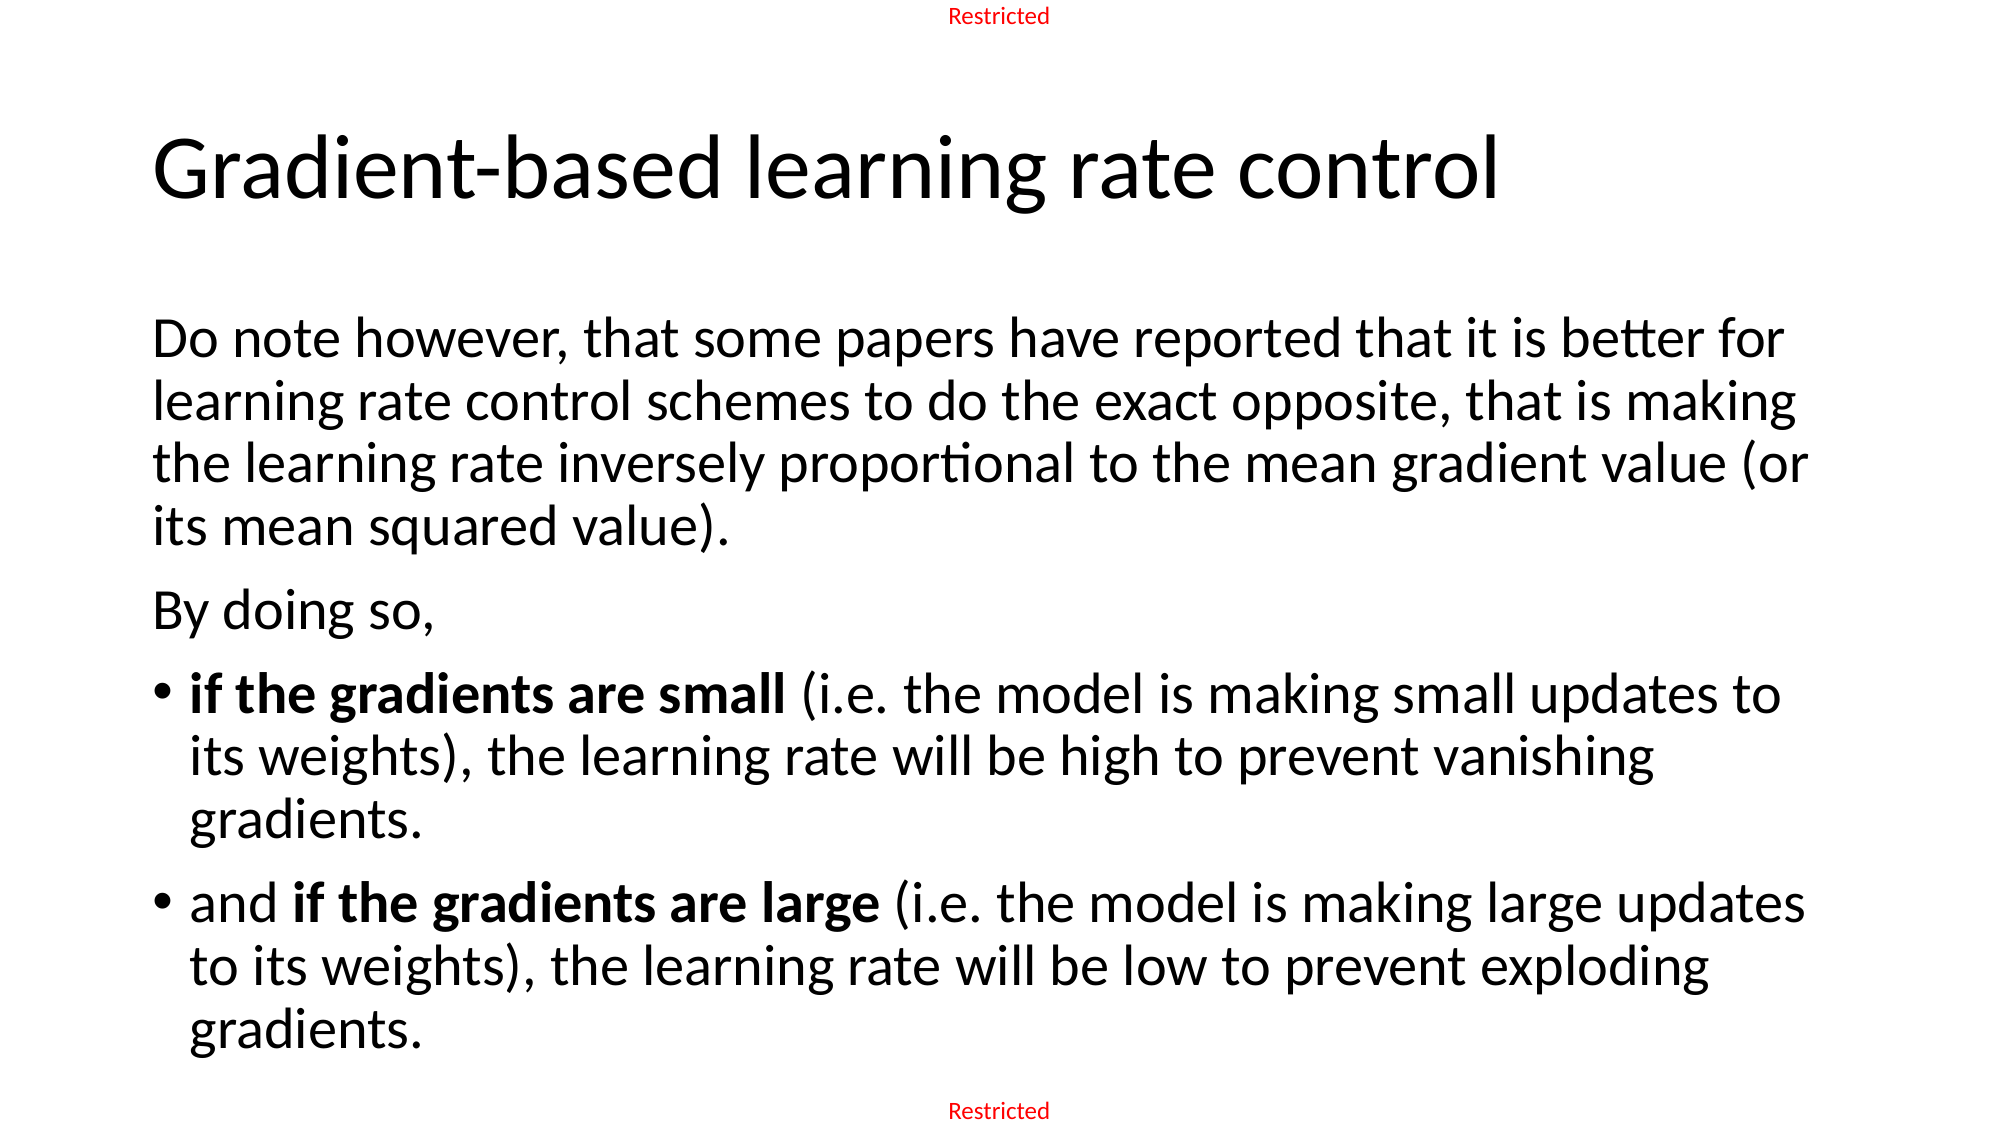

# Gradient-based learning rate control
Do note however, that some papers have reported that it is better for learning rate control schemes to do the exact opposite, that is making the learning rate inversely proportional to the mean gradient value (or its mean squared value).
By doing so,
if the gradients are small (i.e. the model is making small updates to its weights), the learning rate will be high to prevent vanishing gradients.
and if the gradients are large (i.e. the model is making large updates to its weights), the learning rate will be low to prevent exploding gradients.